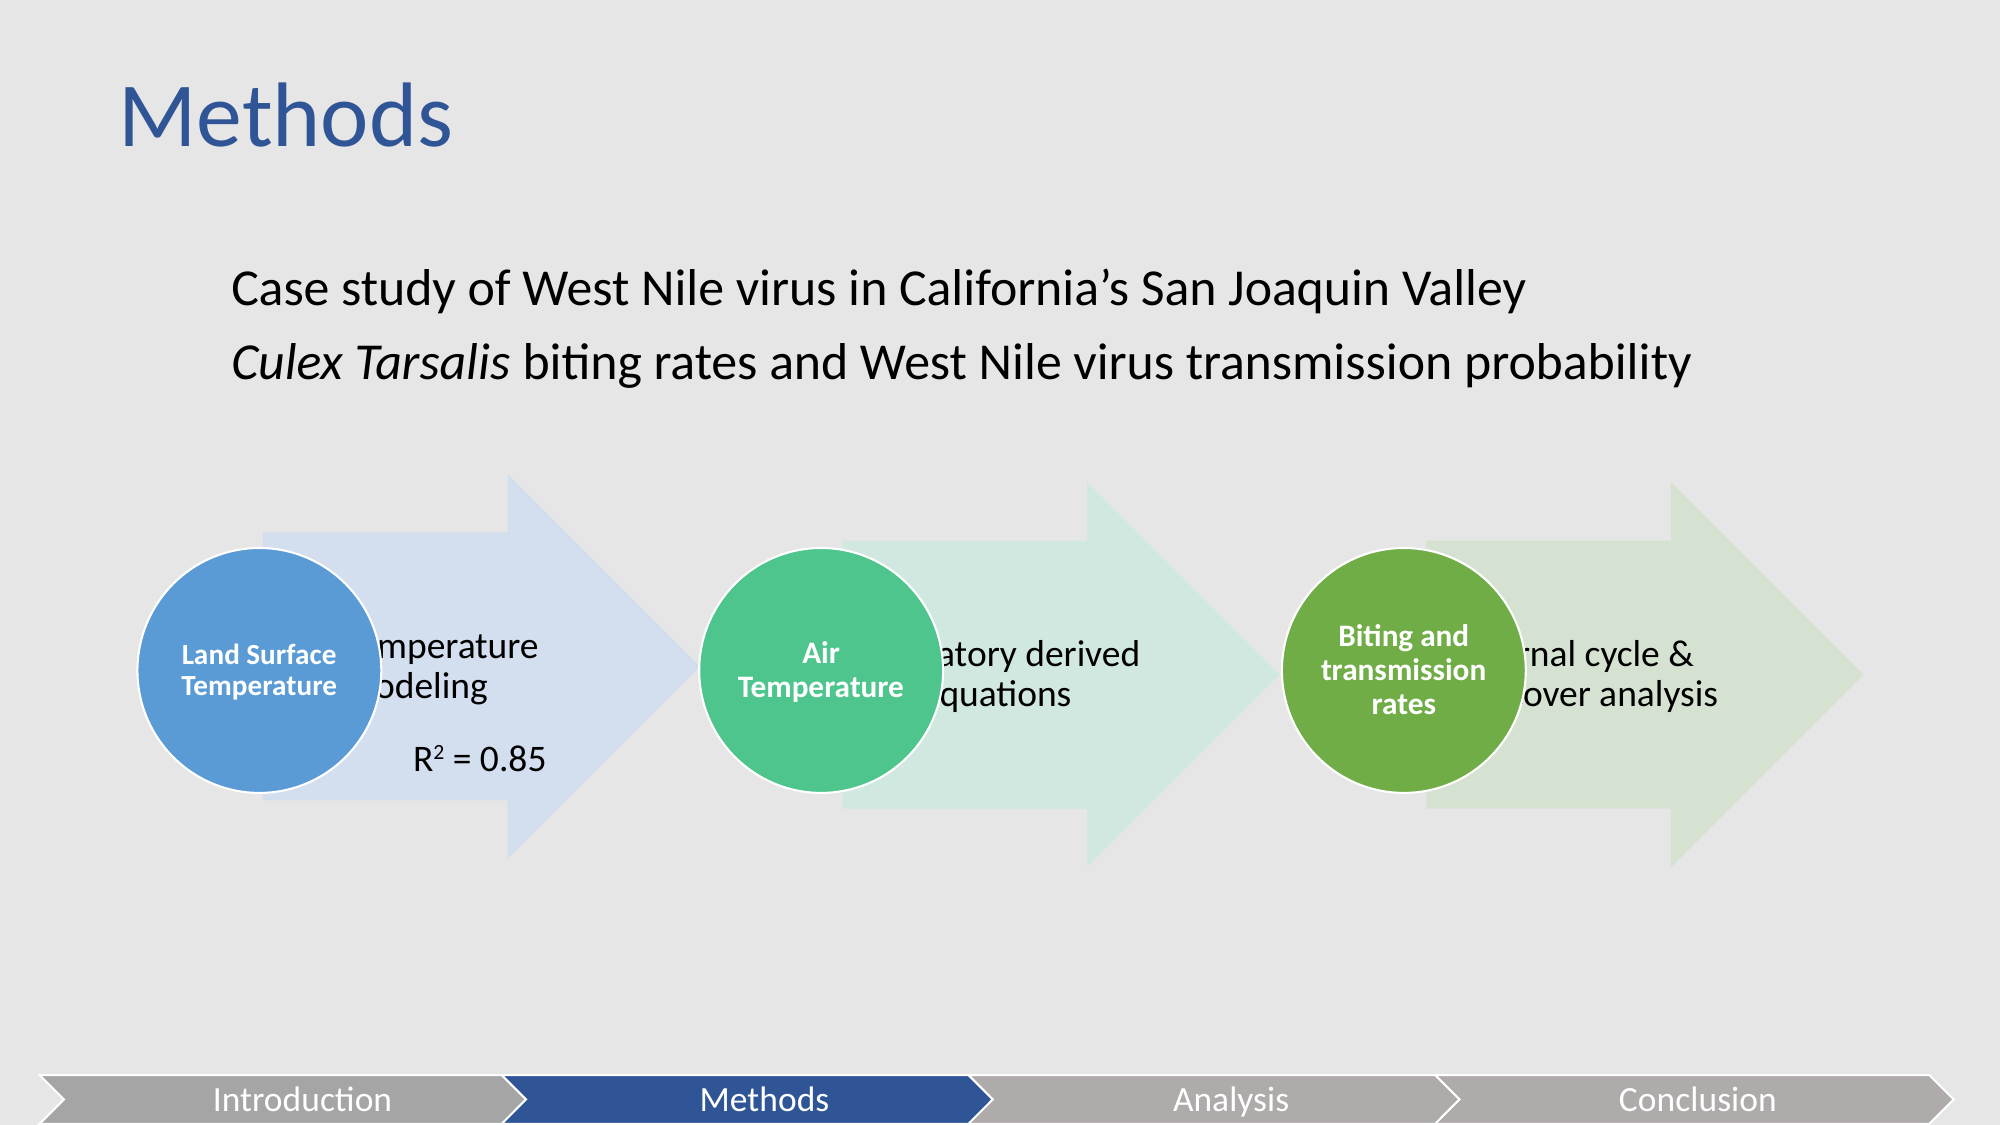

# Methods
Case study of West Nile virus in California’s San Joaquin Valley
Culex Tarsalis biting rates and West Nile virus transmission probability
Air temperature modeling
Land Surface Temperature
Laboratory derived equations
Air Temperature
Diurnal cycle & landcover analysis
Biting and transmission rates
Introduction
Methods
Analysis
Conclusion
R2 = 0.85